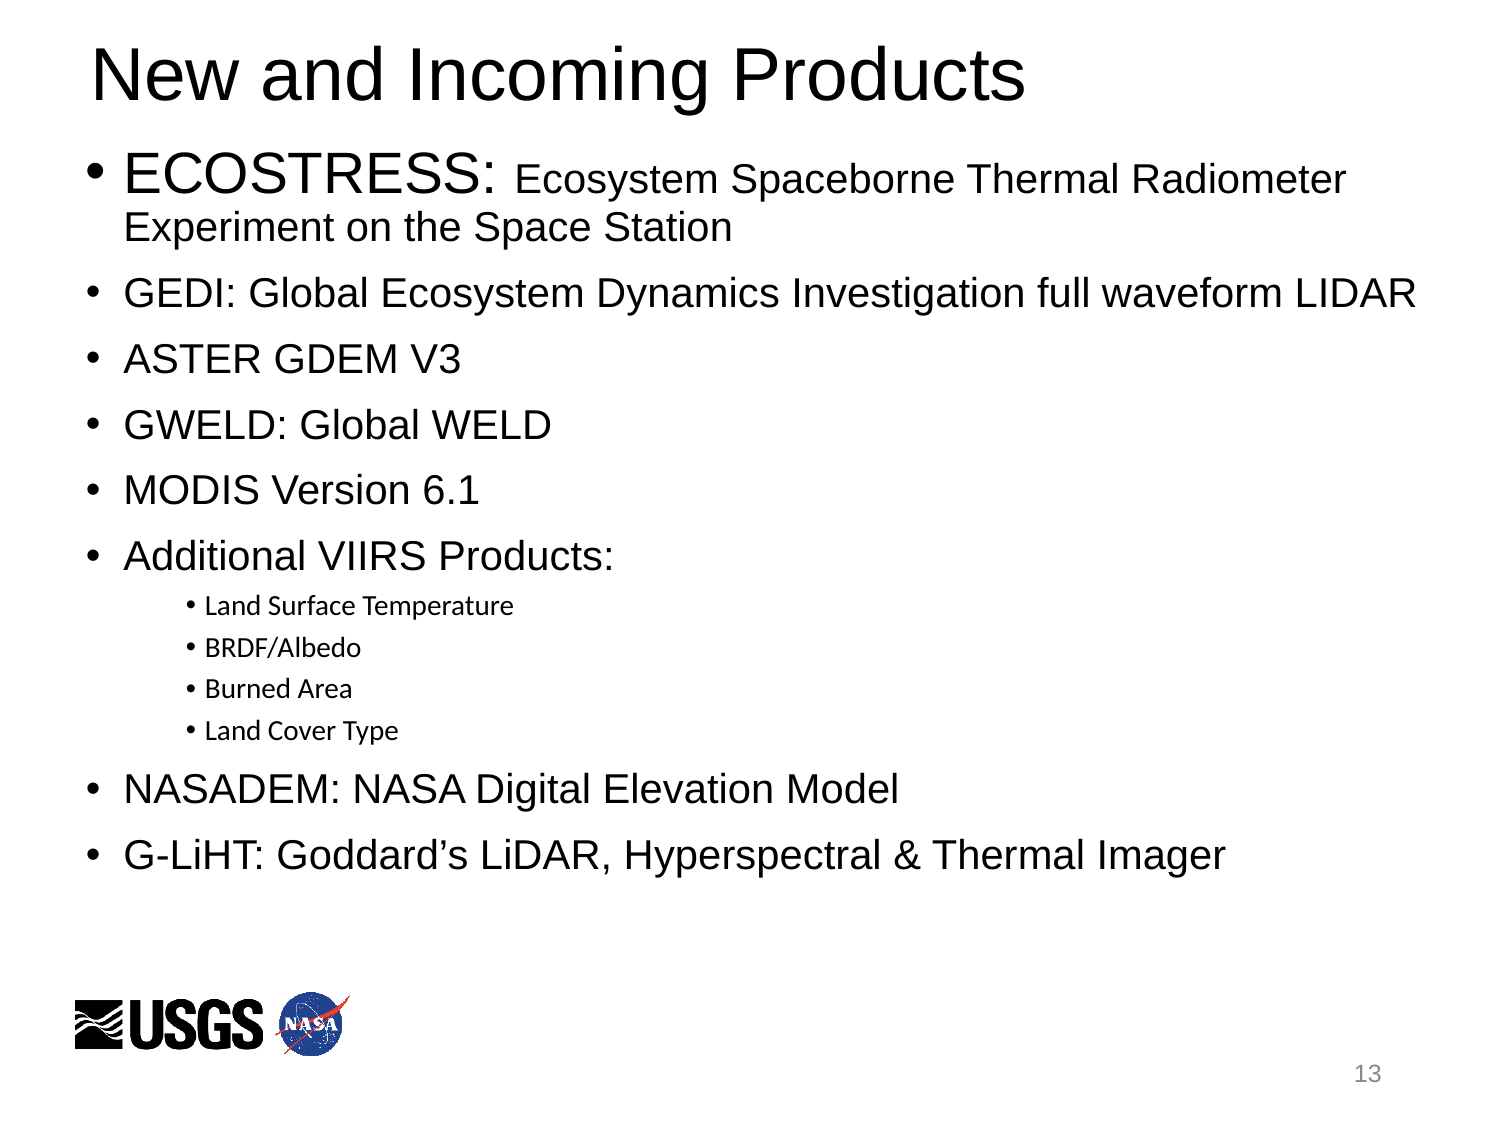

# New and Incoming Products
ECOSTRESS: Ecosystem Spaceborne Thermal Radiometer Experiment on the Space Station
GEDI: Global Ecosystem Dynamics Investigation full waveform LIDAR
ASTER GDEM V3
GWELD: Global WELD
MODIS Version 6.1
Additional VIIRS Products:
 Land Surface Temperature
 BRDF/Albedo
 Burned Area
 Land Cover Type
NASADEM: NASA Digital Elevation Model
G-LiHT: Goddard’s LiDAR, Hyperspectral & Thermal Imager

13